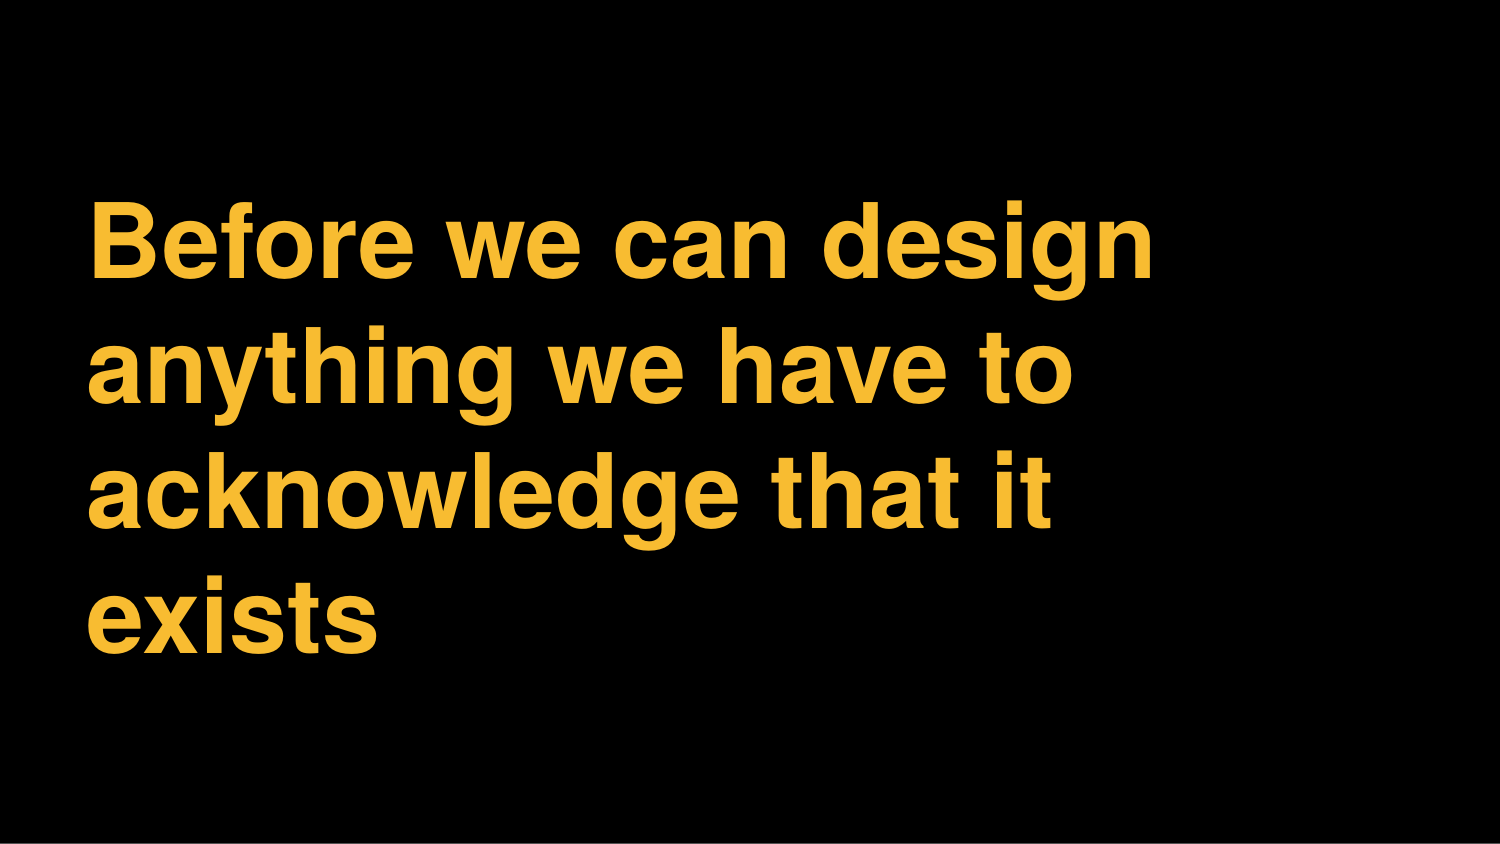

# Before we can design anything we have to acknowledge that it exists